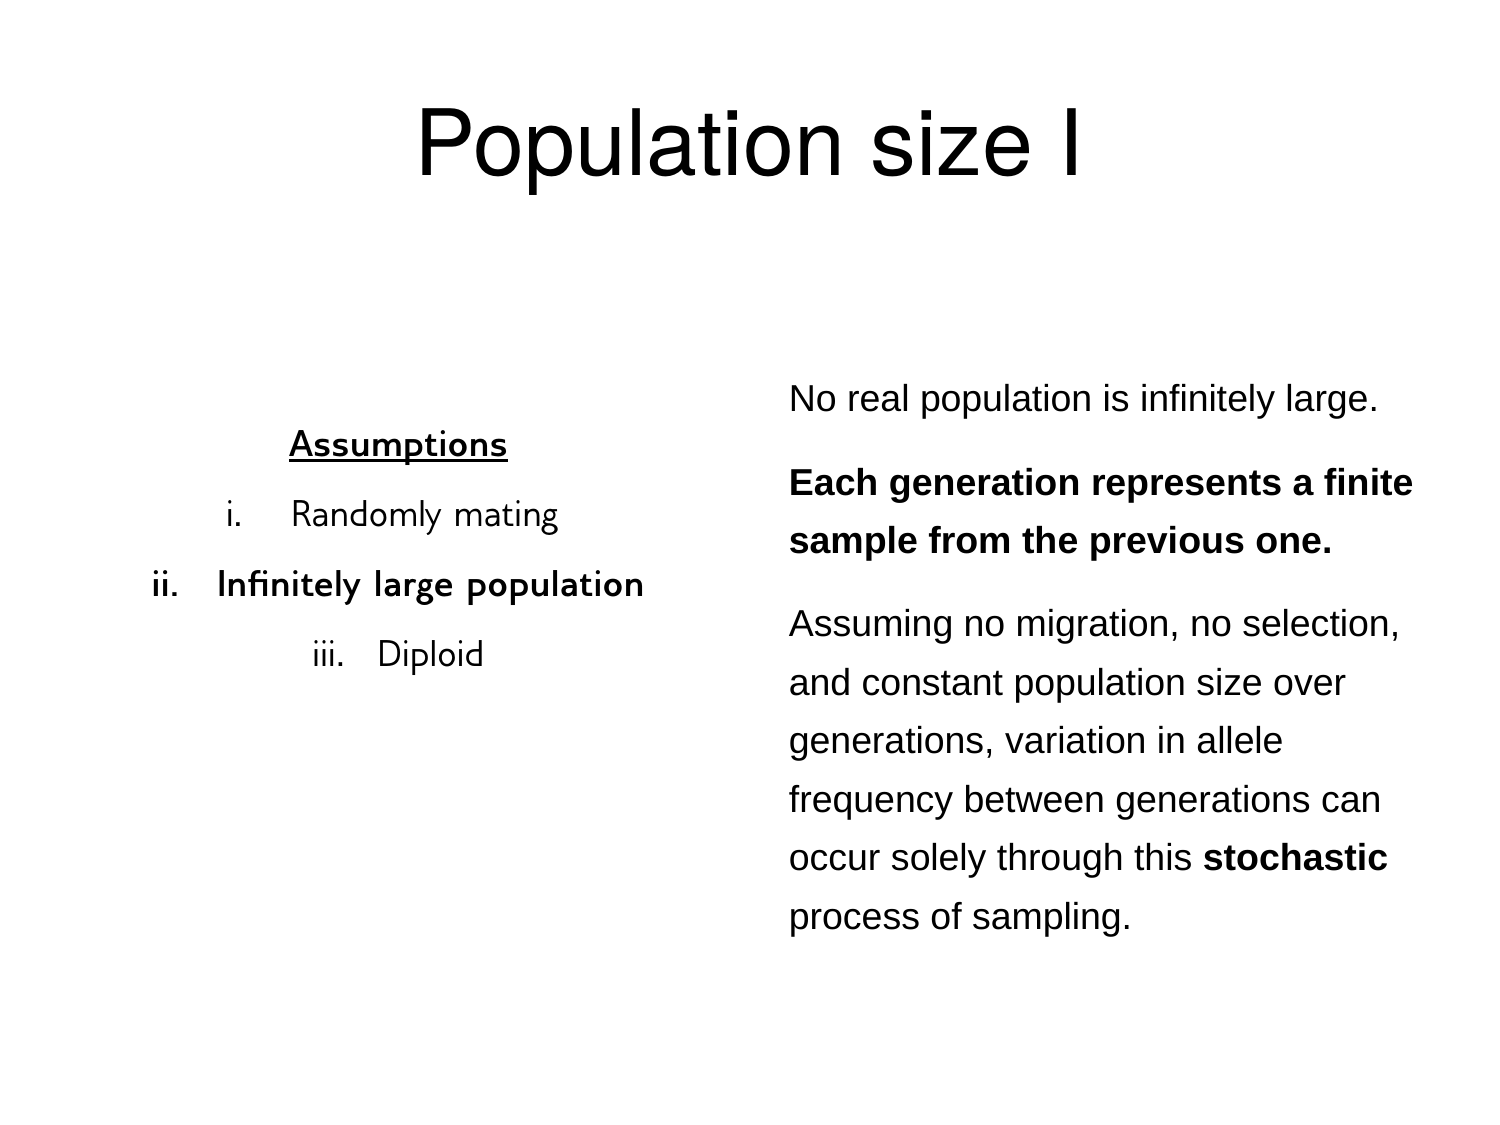

# Population size I
No real population is infinitely large.
Each generation represents a finite sample from the previous one.
Assuming no migration, no selection, and constant population size over generations, variation in allele frequency between generations can occur solely through this stochastic process of sampling.
Assumptions
Randomly mating
Infinitely large population
Diploid